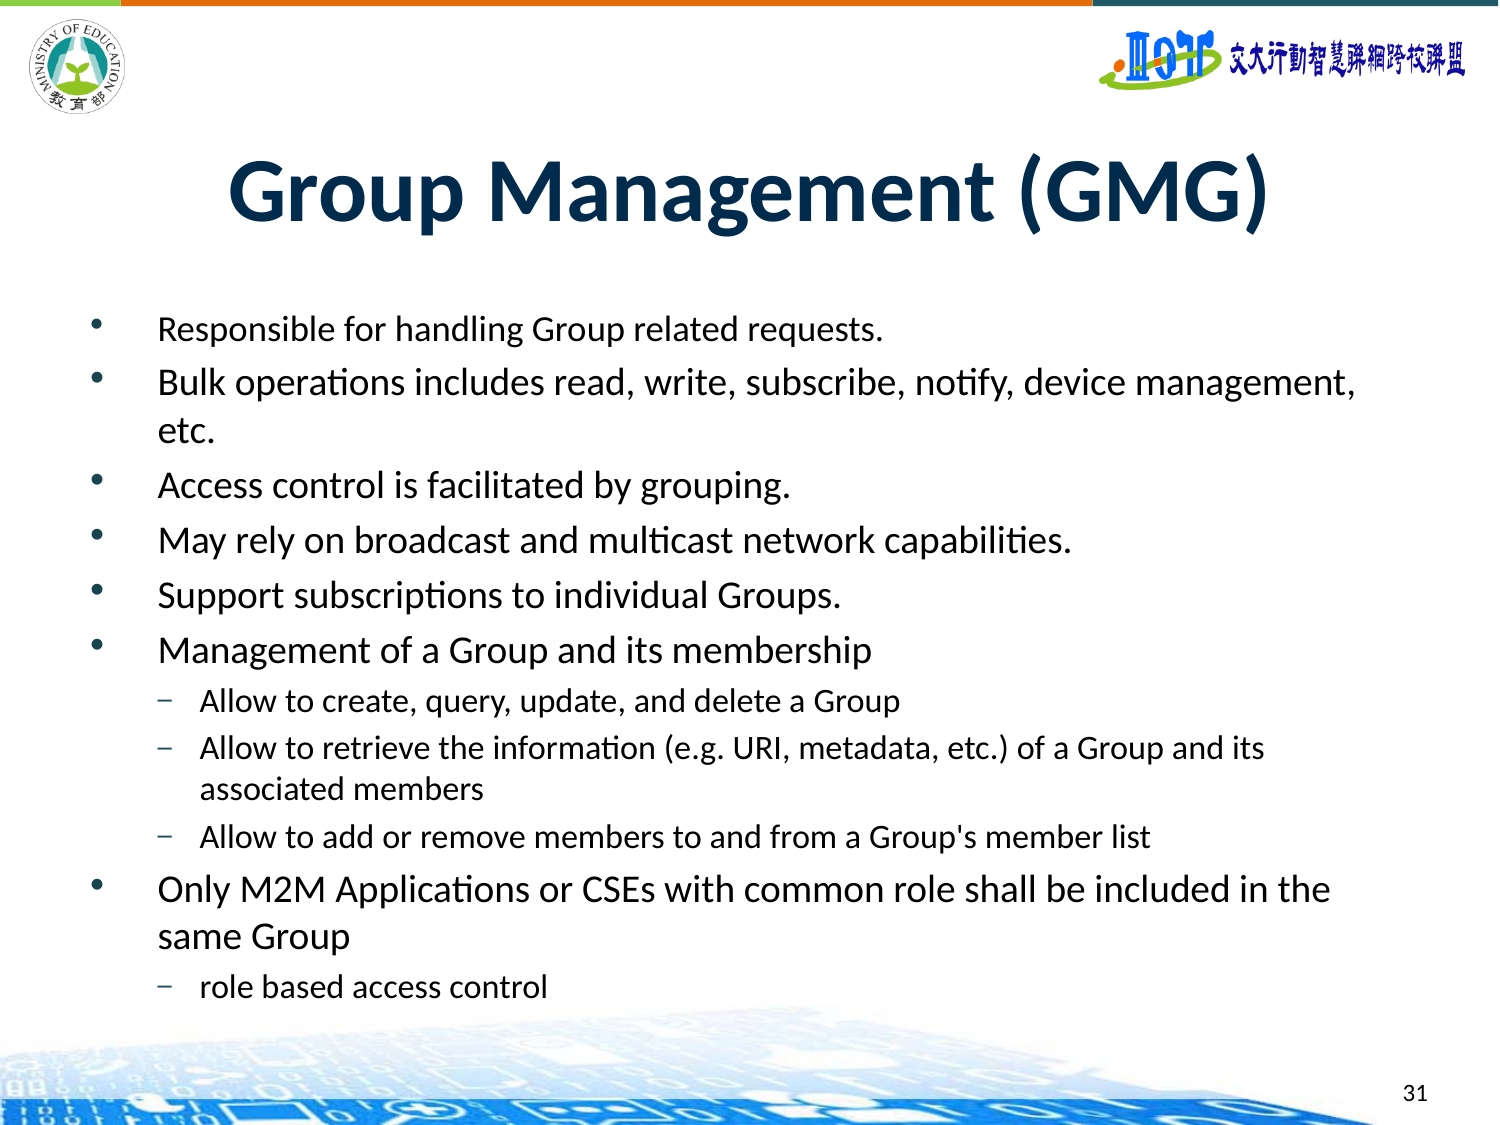

# Group Management (GMG)
Responsible for handling Group related requests.
Bulk operations includes read, write, subscribe, notify, device management, etc.
Access control is facilitated by grouping.
May rely on broadcast and multicast network capabilities.
Support subscriptions to individual Groups.
Management of a Group and its membership
Allow to create, query, update, and delete a Group
Allow to retrieve the information (e.g. URI, metadata, etc.) of a Group and its associated members
Allow to add or remove members to and from a Group's member list
Only M2M Applications or CSEs with common role shall be included in the same Group
role based access control

31